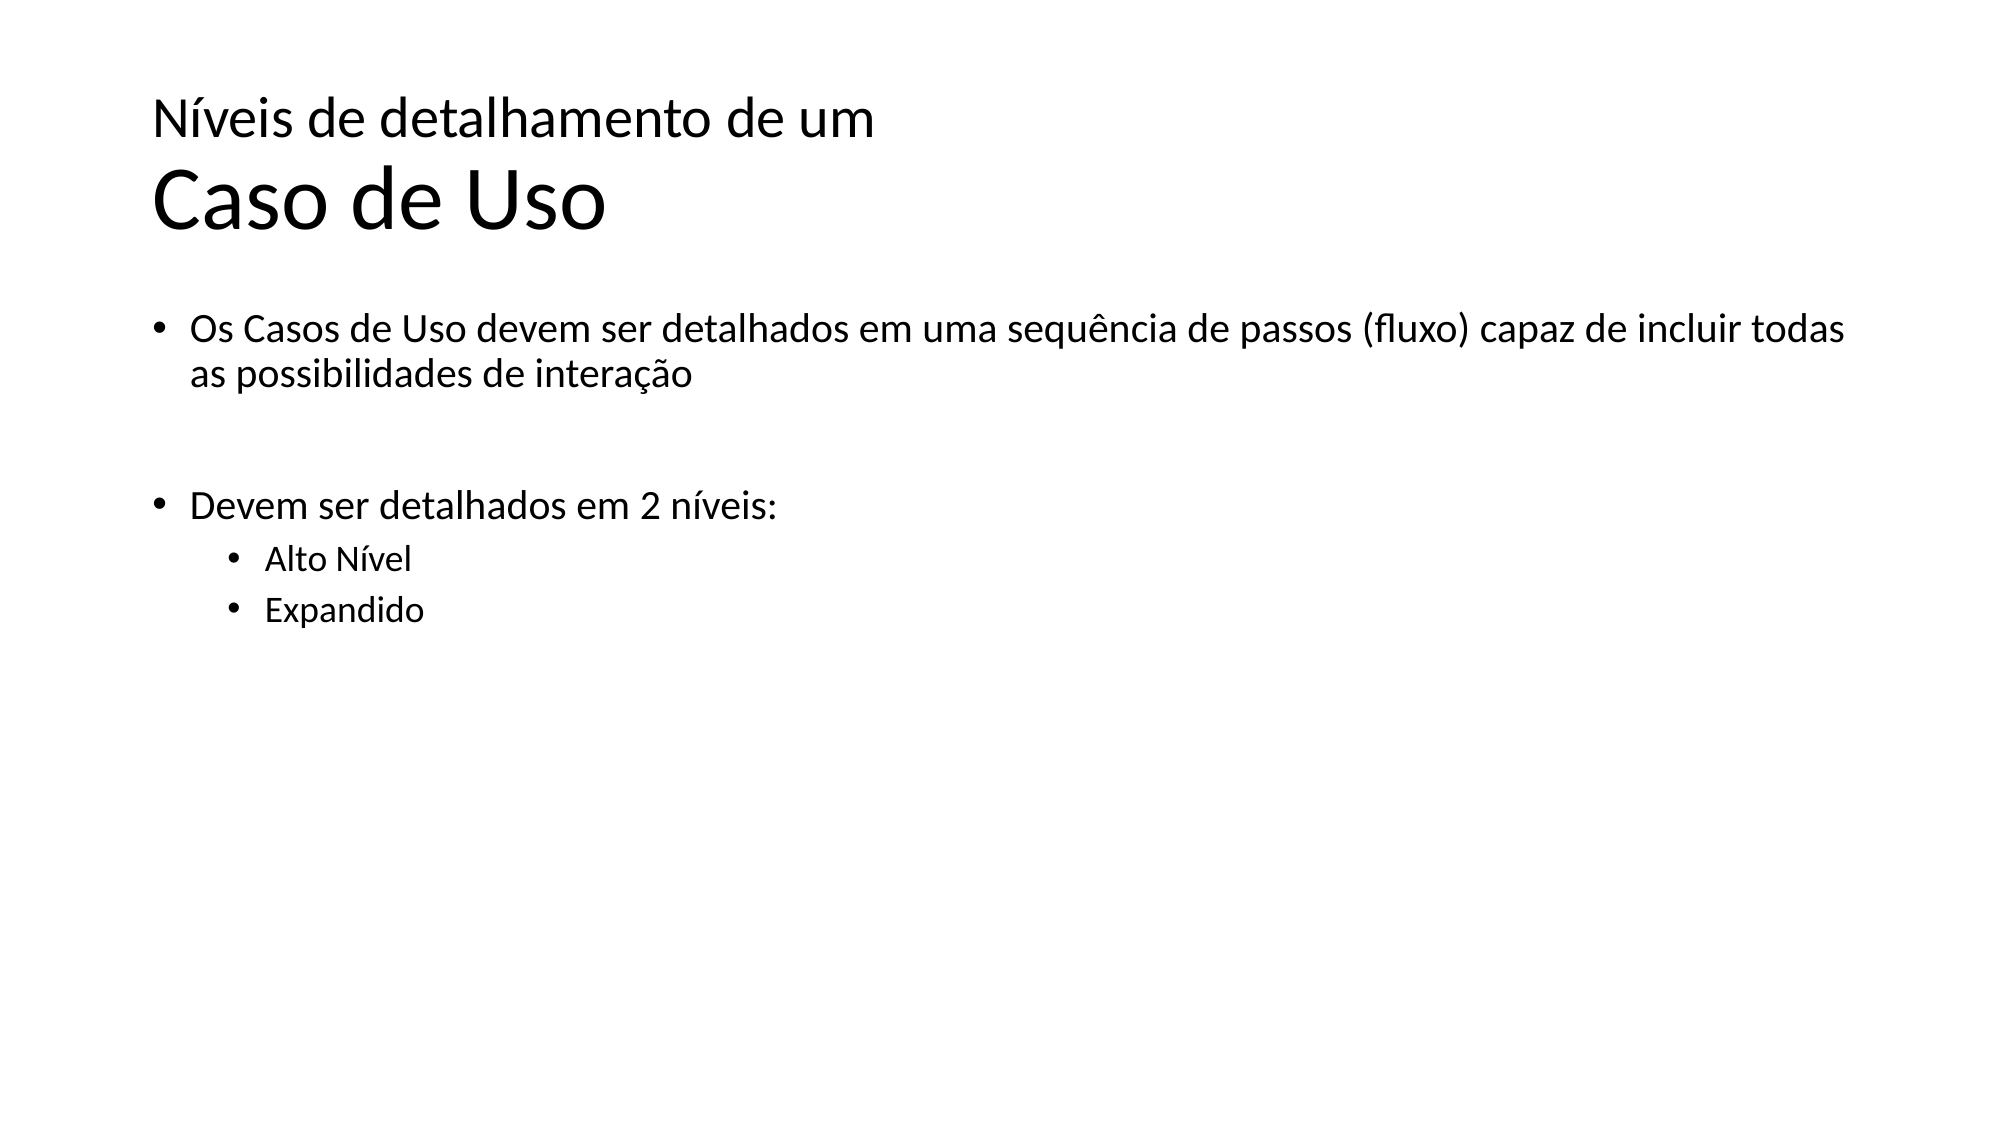

# Níveis de detalhamento de um Caso de Uso
Os Casos de Uso devem ser detalhados em uma sequência de passos (fluxo) capaz de incluir todas as possibilidades de interação

Devem ser detalhados em 2 níveis:
Alto Nível
Expandido